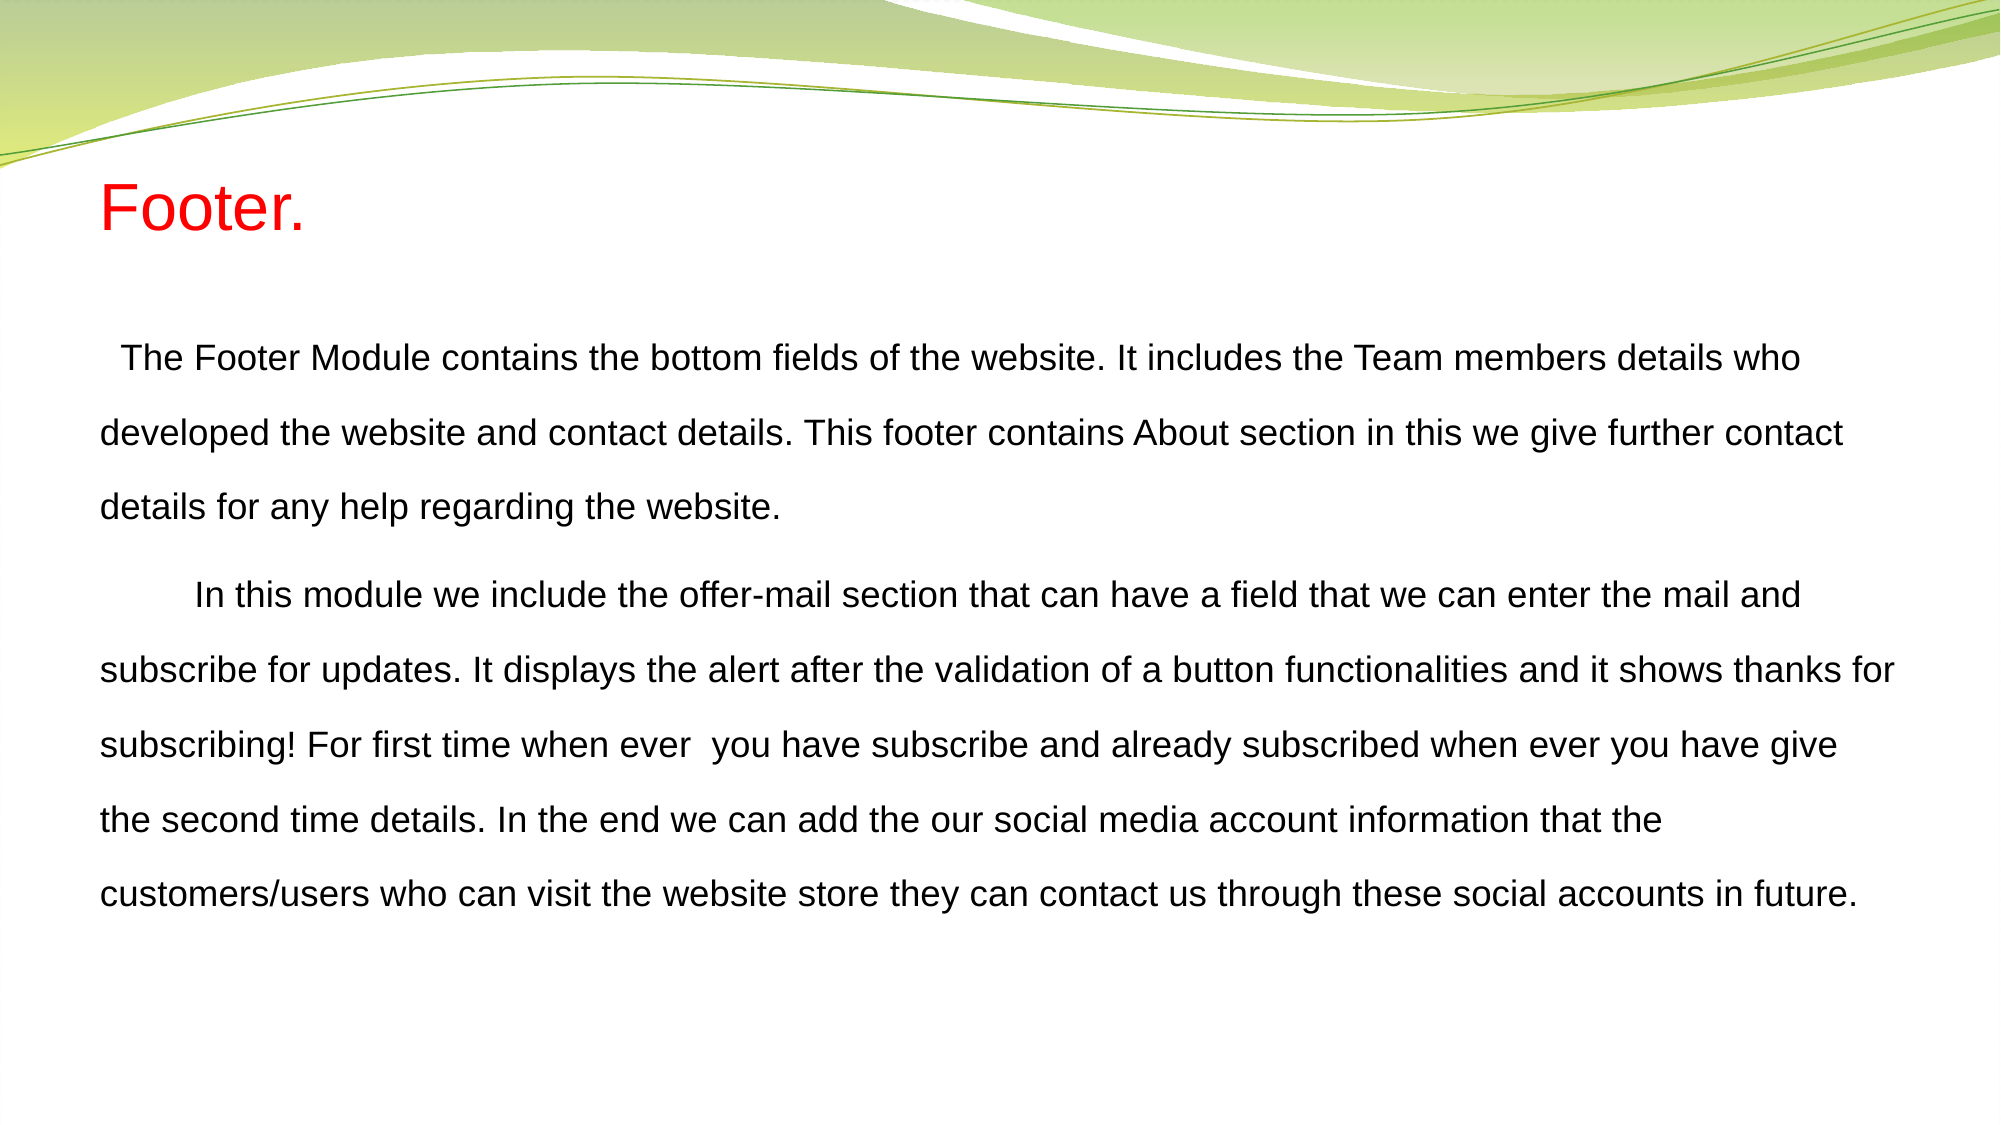

Footer.
  The Footer Module contains the bottom fields of the website. It includes the Team members details who developed the website and contact details. This footer contains About section in this we give further contact details for any help regarding the website.
			In this module we include the offer-mail section that can have a field that we can enter the mail and subscribe for updates. It displays the alert after the validation of a button functionalities and it shows thanks for subscribing! For first time when ever  you have subscribe and already subscribed when ever you have give the second time details. In the end we can add the our social media account information that the customers/users who can visit the website store they can contact us through these social accounts in future.